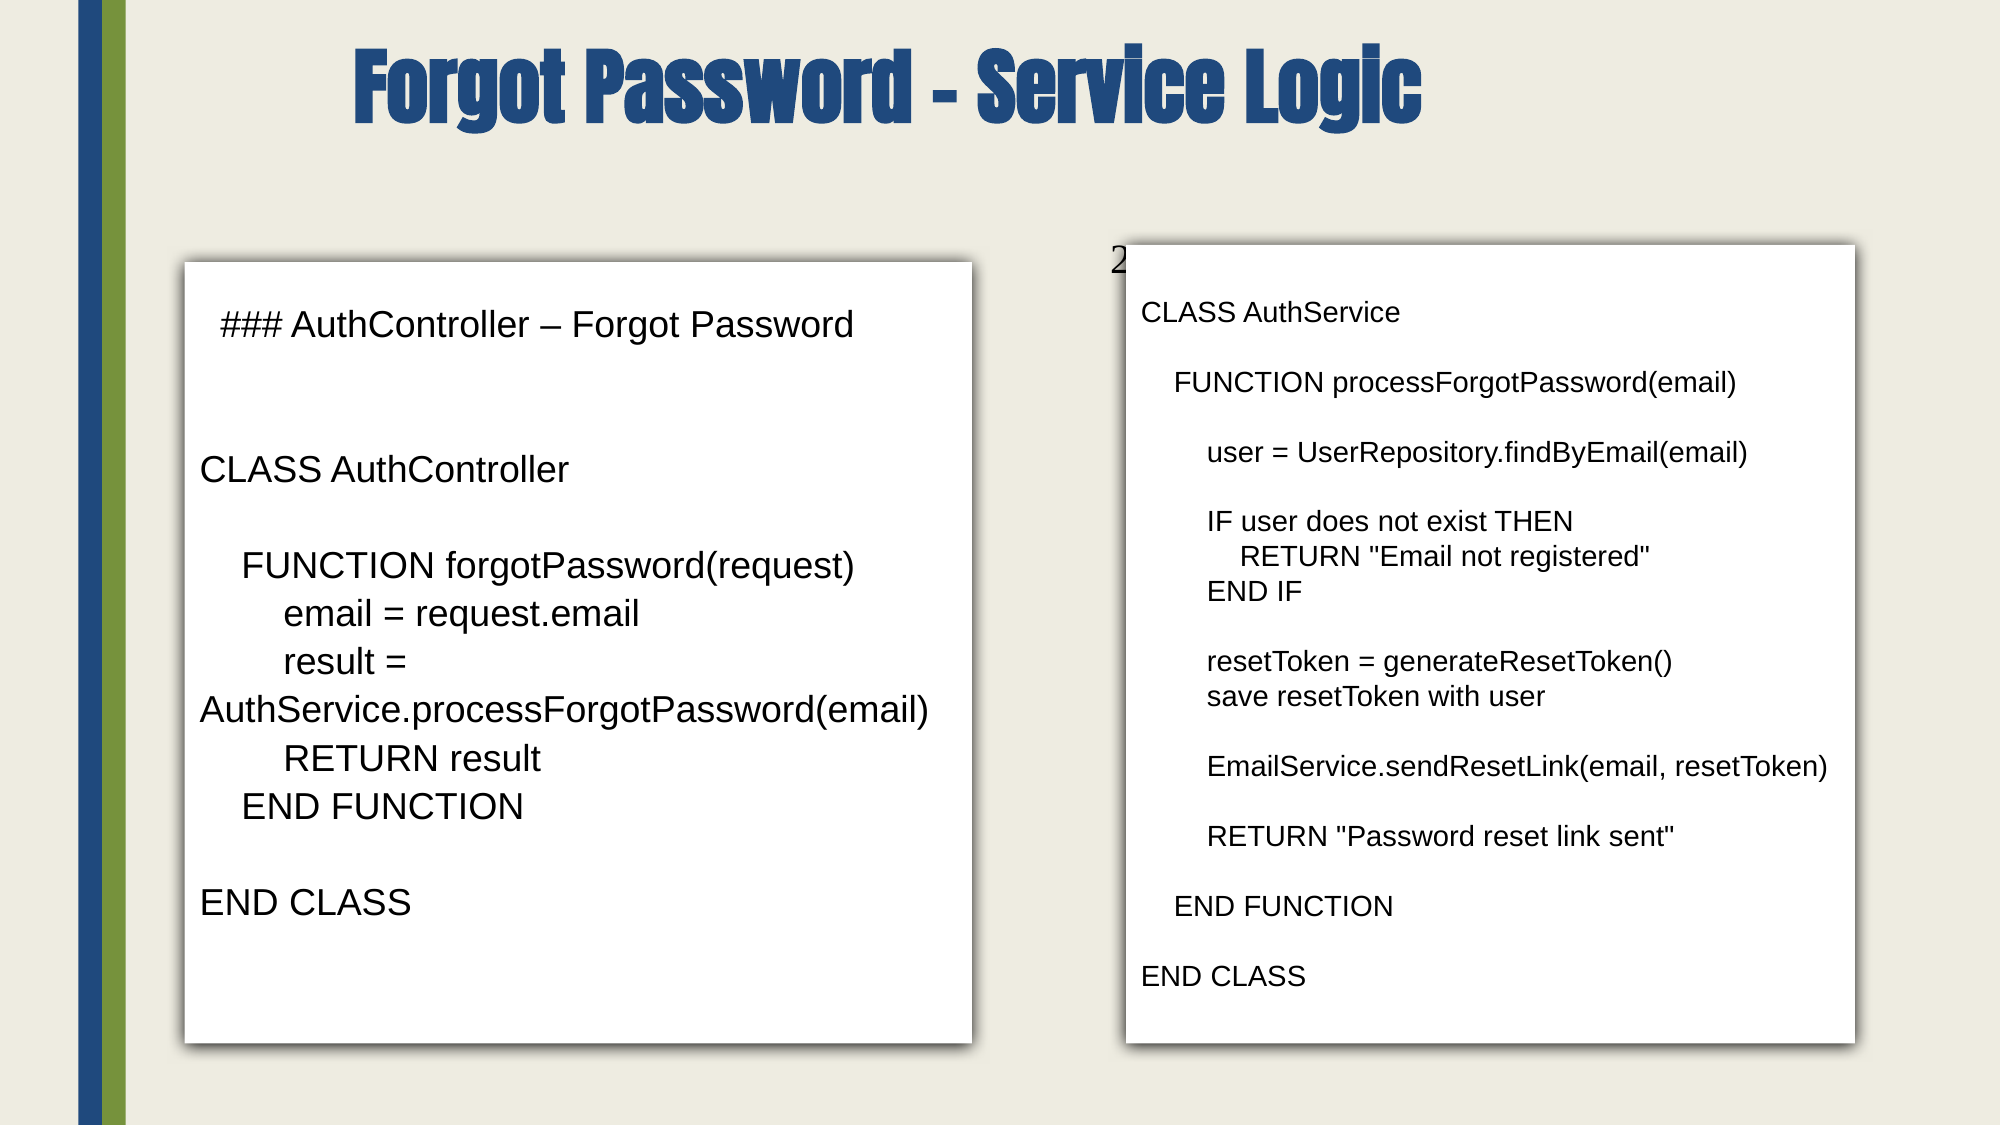

# Forgot Password - Service Logic
2

CLASS AuthService

    FUNCTION processForgotPassword(email)

        user = UserRepository.findByEmail(email)

        IF user does not exist THEN
            RETURN "Email not registered"
        END IF

        resetToken = generateResetToken()
        save resetToken with user

        EmailService.sendResetLink(email, resetToken)

        RETURN "Password reset link sent"

    END FUNCTION

END CLASS

  ### AuthController – Forgot Password
CLASS AuthController
 
    FUNCTION forgotPassword(request)
        email = request.email
        result = AuthService.processForgotPassword(email)
        RETURN result
    END FUNCTION
 
END CLASS